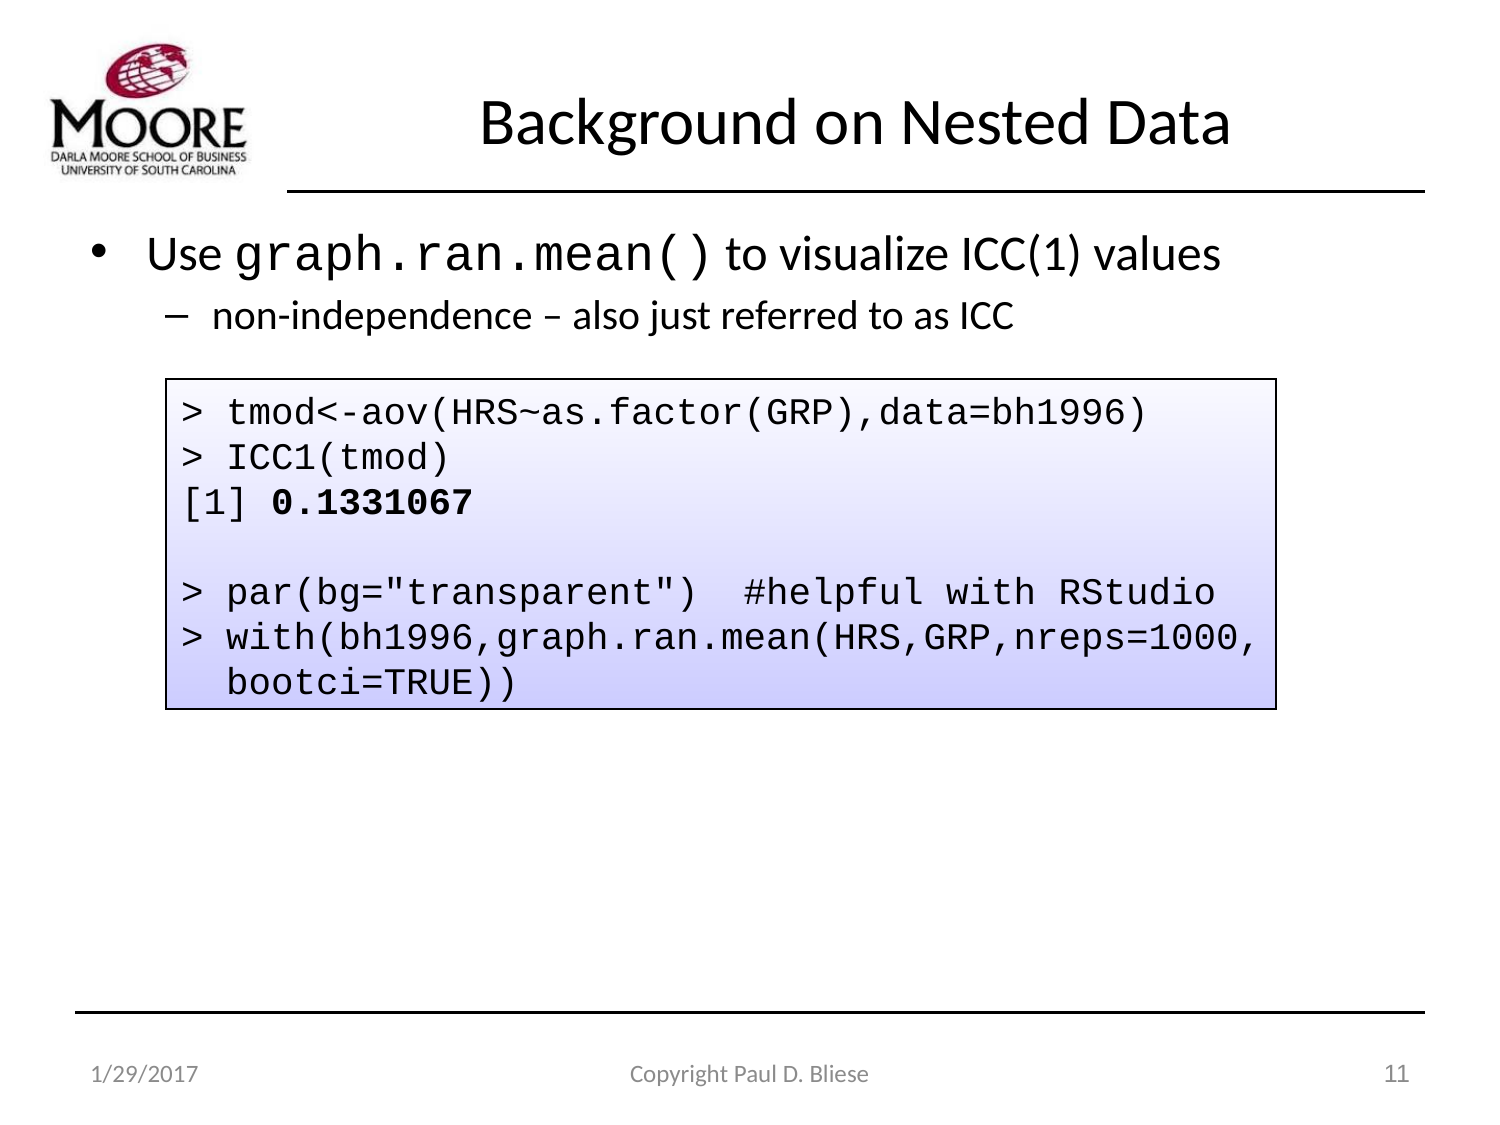

# Background on Nested Data
Use graph.ran.mean() to visualize ICC(1) values
non-independence – also just referred to as ICC
> tmod<-aov(HRS~as.factor(GRP),data=bh1996)
> ICC1(tmod)
[1] 0.1331067

> par(bg="transparent")  #helpful with RStudio
> with(bh1996,graph.ran.mean(HRS,GRP,nreps=1000,
  bootci=TRUE))
1/29/2017
Copyright Paul D. Bliese
11